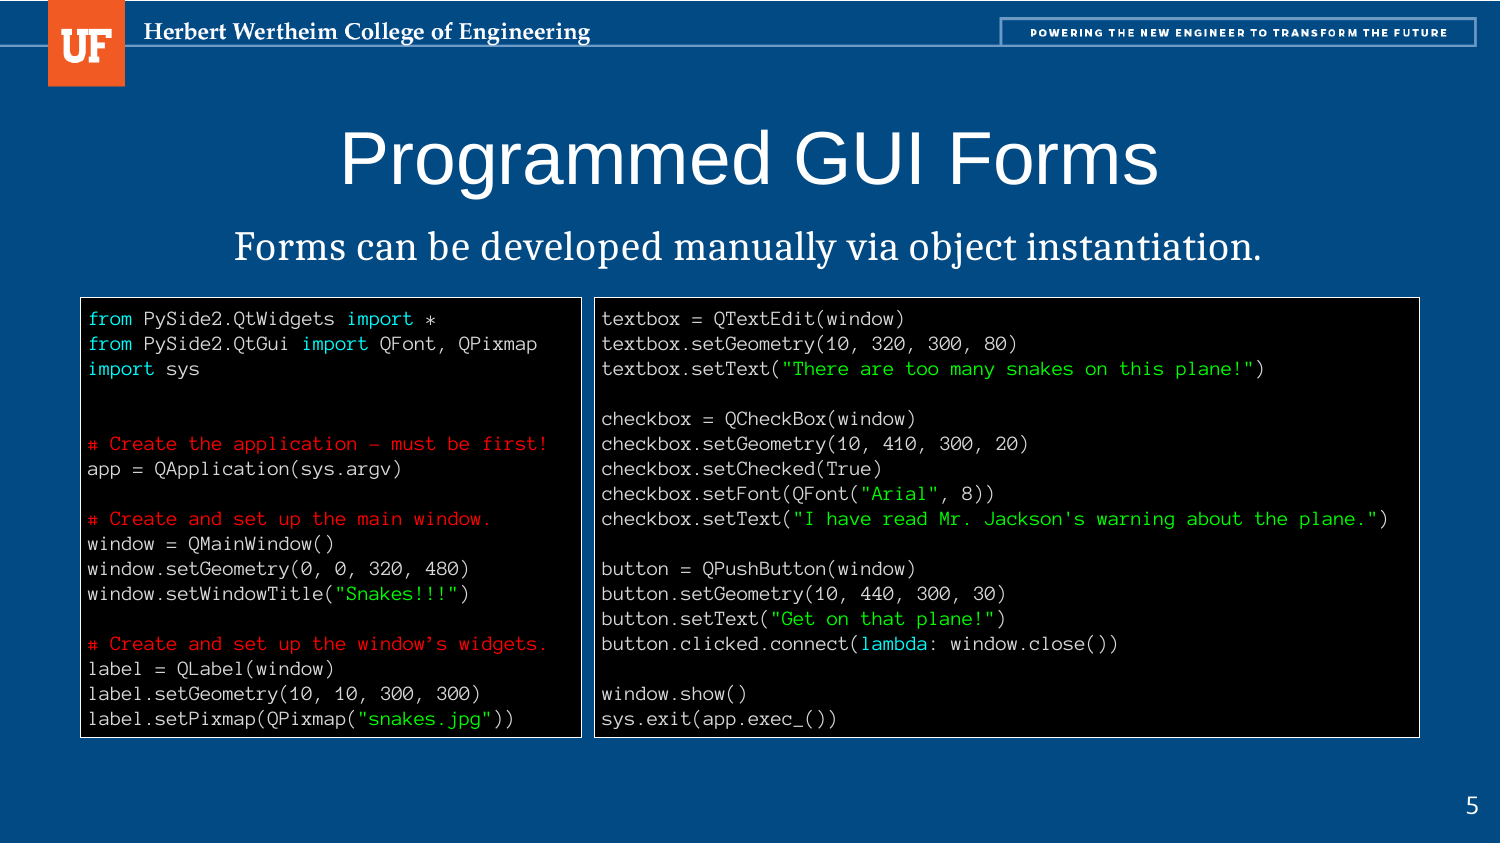

# Programmed GUI Forms
Forms can be developed manually via object instantiation.
from PySide2.QtWidgets import *
from PySide2.QtGui import QFont, QPixmap
import sys

# Create the application – must be first!
app = QApplication(sys.argv)

# Create and set up the main window.
window = QMainWindow()
window.setGeometry(0, 0, 320, 480)
window.setWindowTitle("Snakes!!!")

# Create and set up the window’s widgets.
label = QLabel(window)
label.setGeometry(10, 10, 300, 300)
label.setPixmap(QPixmap("snakes.jpg"))
textbox = QTextEdit(window)
textbox.setGeometry(10, 320, 300, 80)
textbox.setText("There are too many snakes on this plane!")

checkbox = QCheckBox(window)
checkbox.setGeometry(10, 410, 300, 20)
checkbox.setChecked(True)
checkbox.setFont(QFont("Arial", 8))
checkbox.setText("I have read Mr. Jackson's warning about the plane.")

button = QPushButton(window)
button.setGeometry(10, 440, 300, 30)
button.setText("Get on that plane!")
button.clicked.connect(lambda: window.close())

window.show()
sys.exit(app.exec_())
5